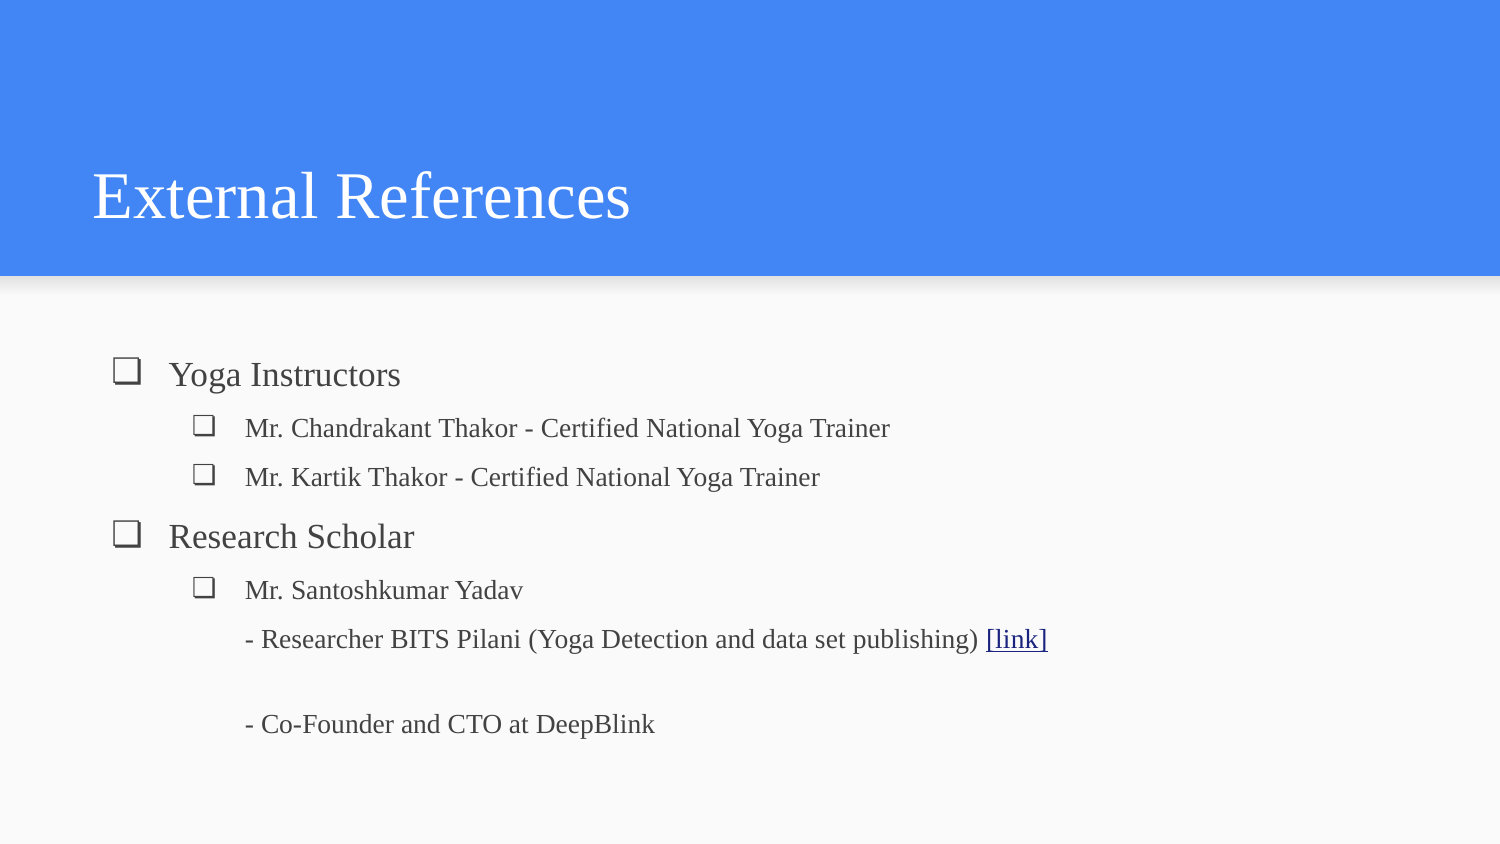

# External References
Yoga Instructors
Mr. Chandrakant Thakor - Certified National Yoga Trainer
Mr. Kartik Thakor - Certified National Yoga Trainer
Research Scholar
Mr. Santoshkumar Yadav
- Researcher BITS Pilani (Yoga Detection and data set publishing) [link]
- Co-Founder and CTO at DeepBlink